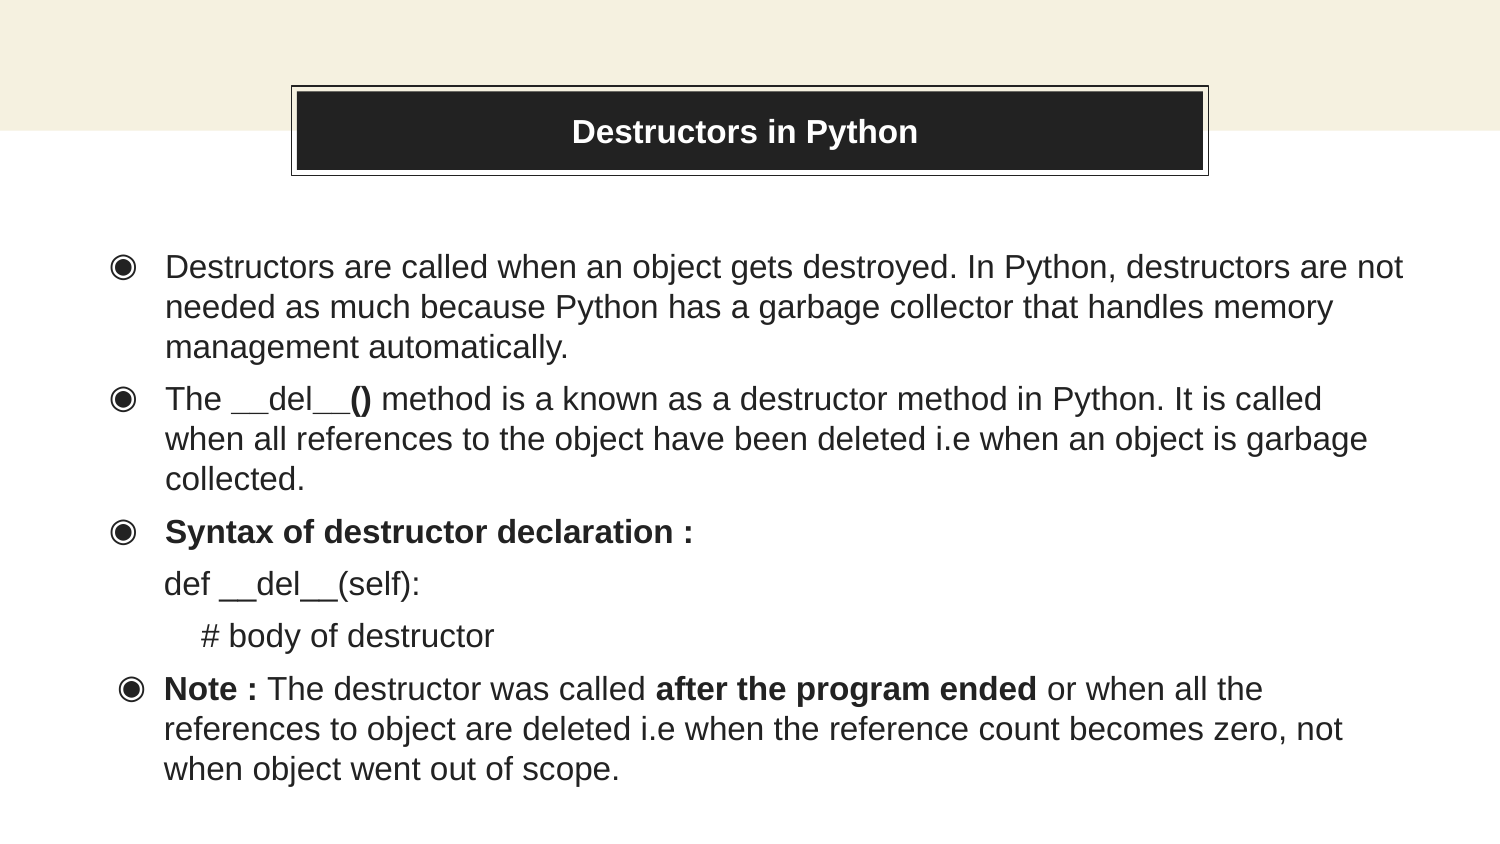

# Destructors in Python
Destructors are called when an object gets destroyed. In Python, destructors are not needed as much because Python has a garbage collector that handles memory management automatically.
The __del__() method is a known as a destructor method in Python. It is called when all references to the object have been deleted i.e when an object is garbage collected.
Syntax of destructor declaration :
def __del__(self):
    # body of destructor
Note : The destructor was called after the program ended or when all the references to object are deleted i.e when the reference count becomes zero, not when object went out of scope.